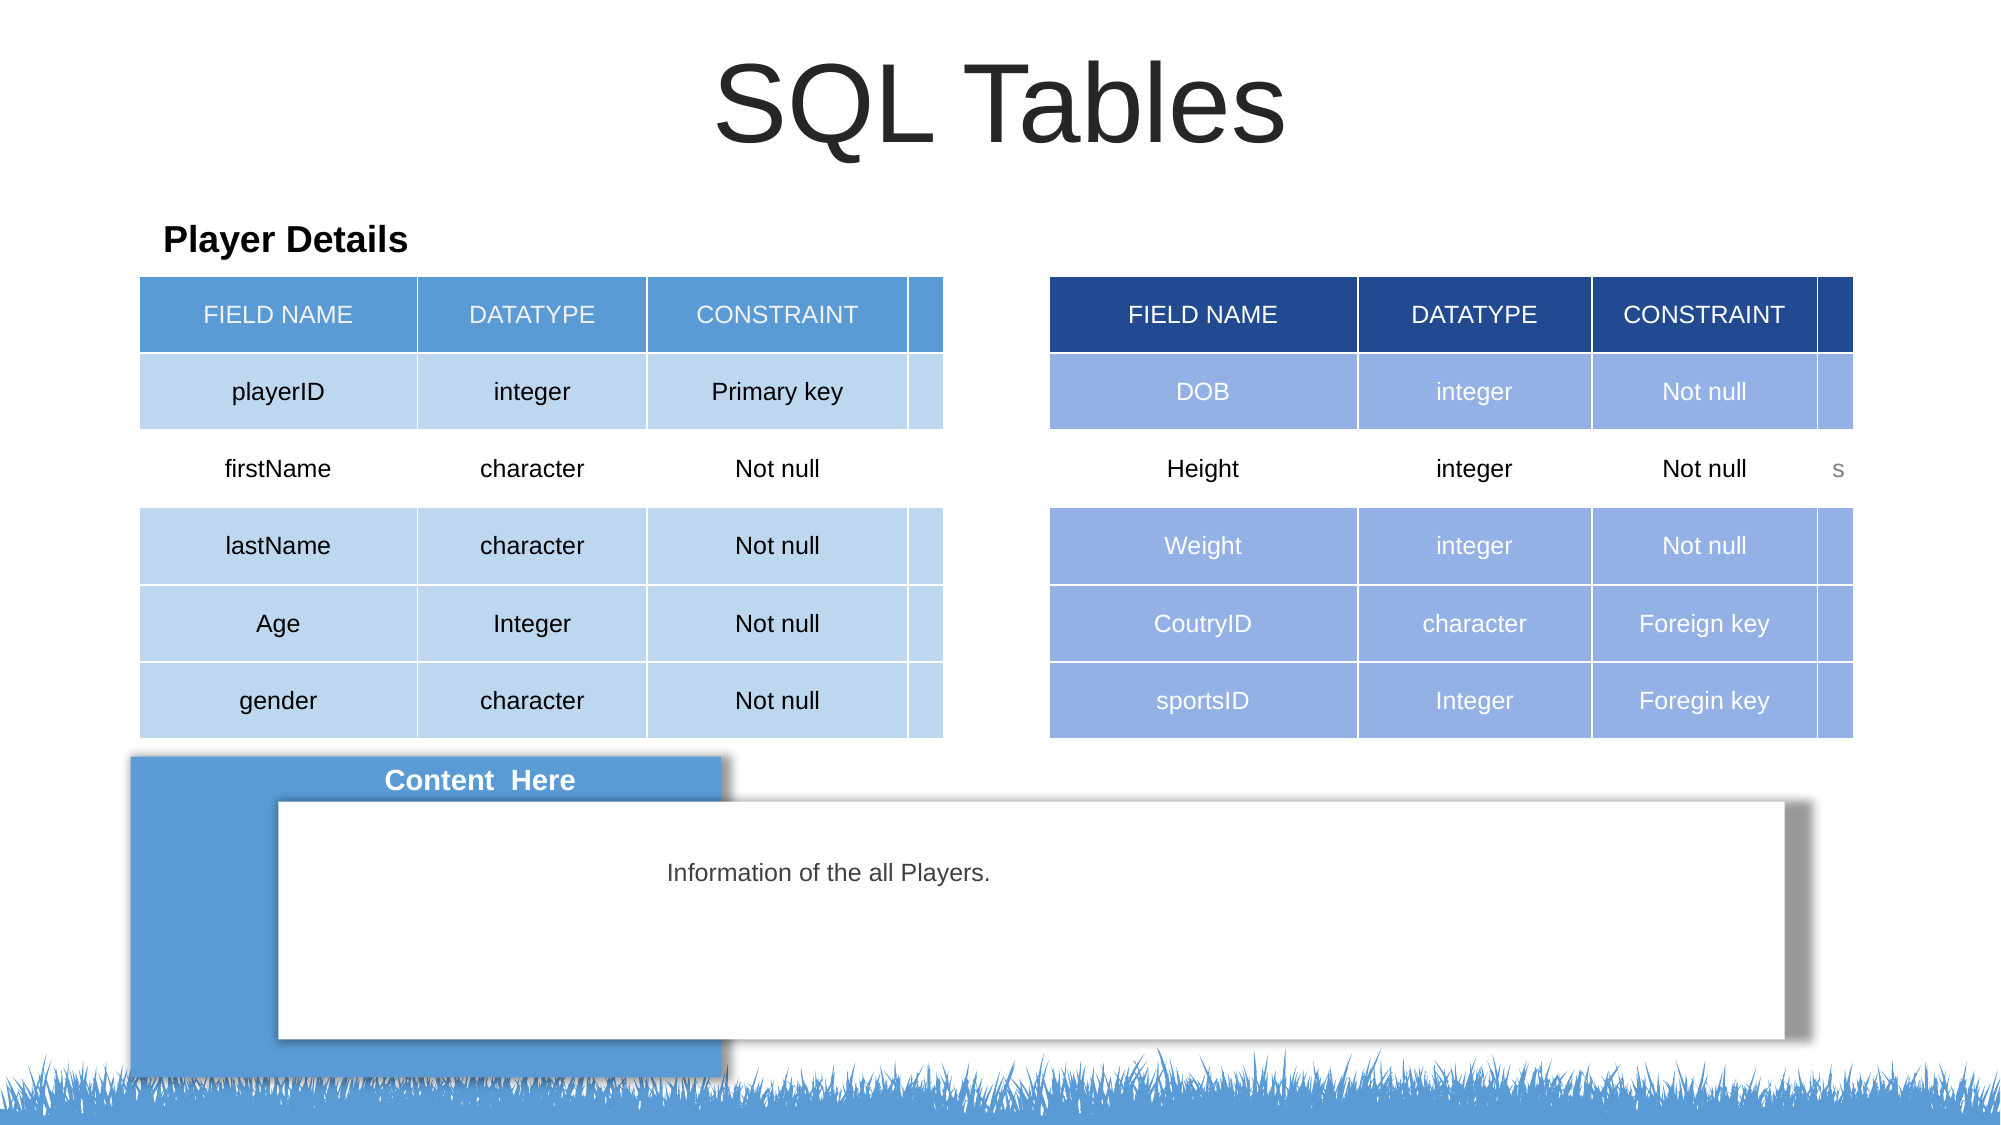

SQL Tables
Player Details
| FIELD NAME | DATATYPE | CONSTRAINT |  |
| --- | --- | --- | --- |
| playerID | integer | Primary key |  |
| firstName | character | Not null |  |
| lastName | character | Not null |  |
| Age | Integer | Not null |  |
| gender | character | Not null |  |
| FIELD NAME | DATATYPE | CONSTRAINT |  |
| --- | --- | --- | --- |
| DOB | integer | Not null |  |
| Height | integer | Not null | s |
| Weight | integer | Not null |  |
| CoutryID | character | Foreign key |  |
| sportsID | Integer | Foregin key |  |
Content  Here
Content  Here

Information of the all Players.